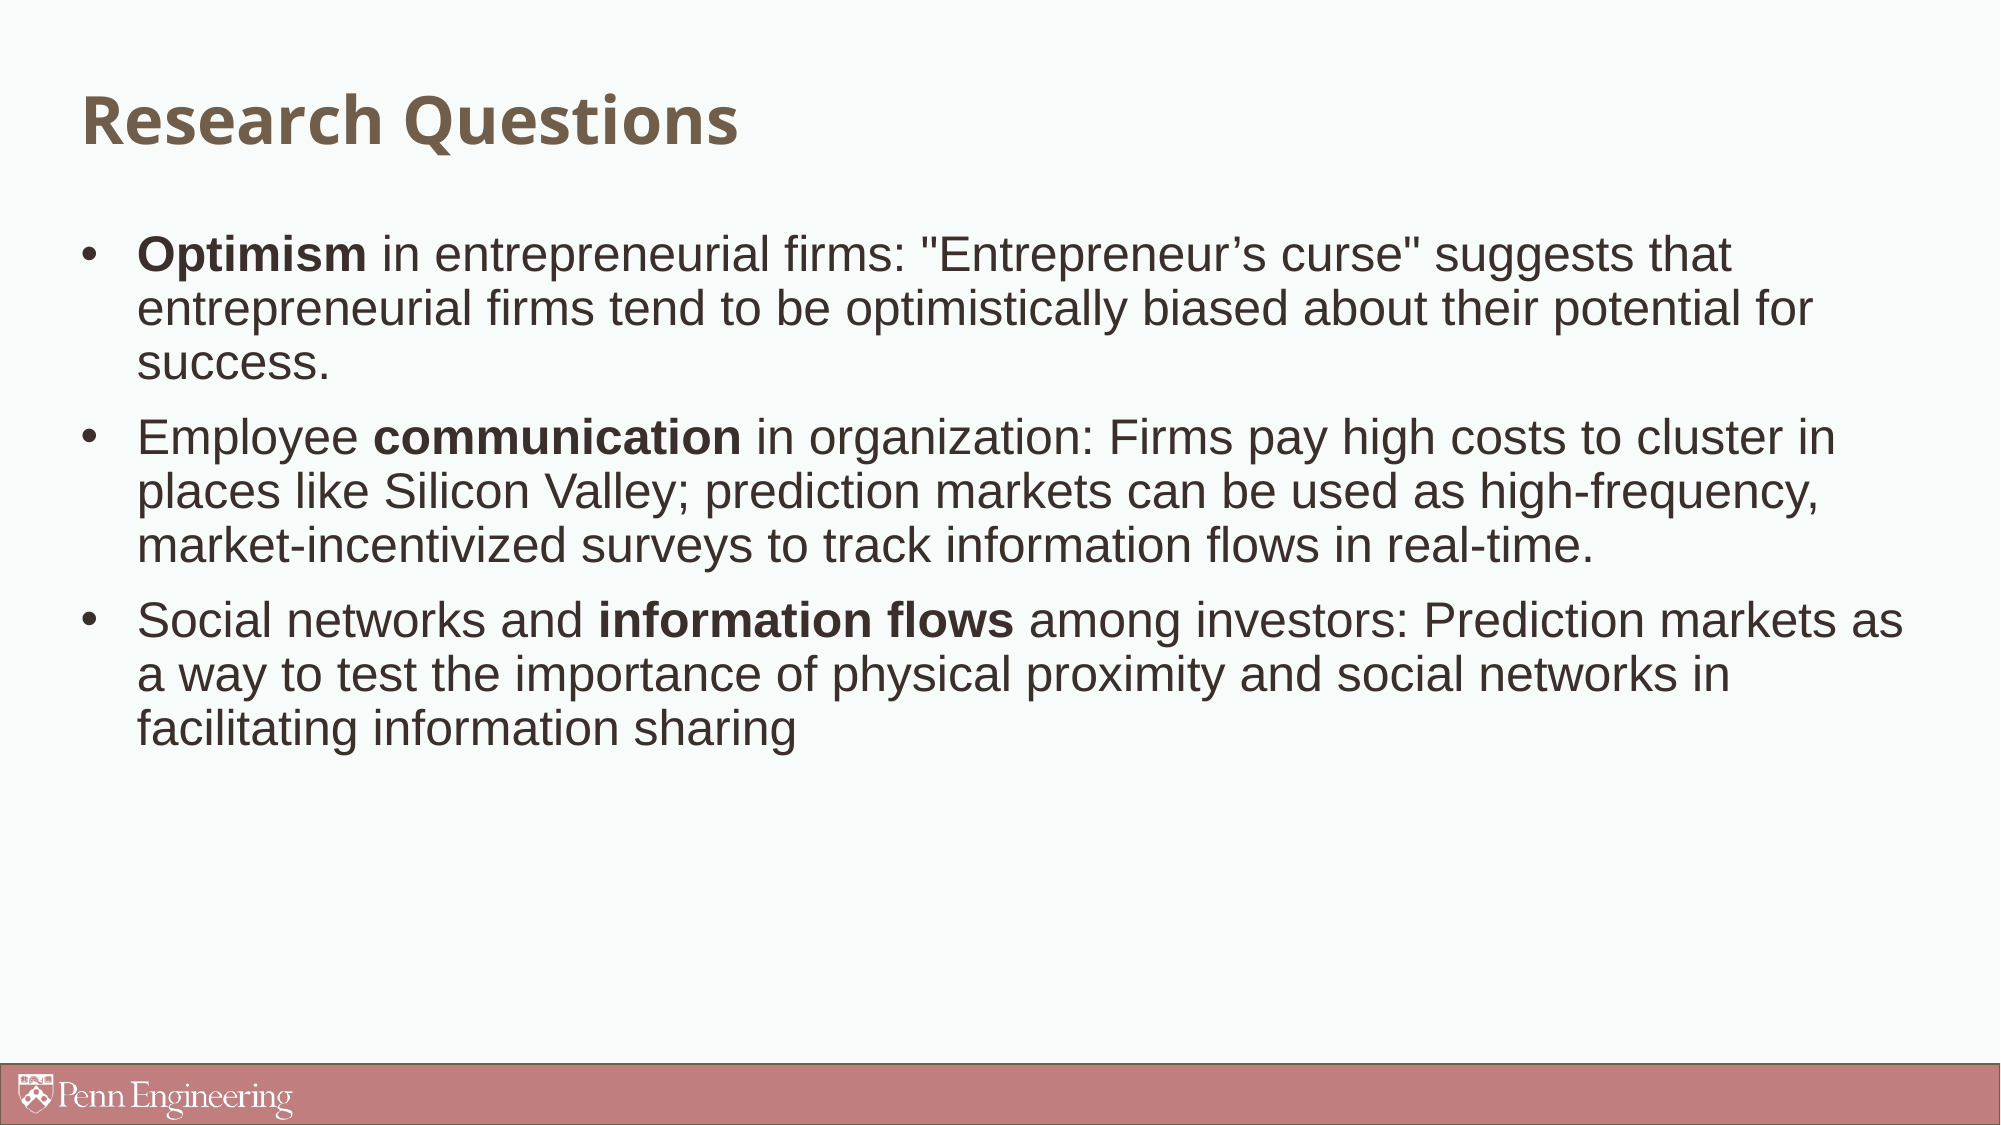

# Research Questions
Optimism in entrepreneurial firms: "Entrepreneur’s curse" suggests that entrepreneurial firms tend to be optimistically biased about their potential for success.
Employee communication in organization: Firms pay high costs to cluster in places like Silicon Valley; prediction markets can be used as high‐frequency, market‐incentivized surveys to track information flows in real‐time.
Social networks and information flows among investors: Prediction markets as a way to test the importance of physical proximity and social networks in facilitating information sharing